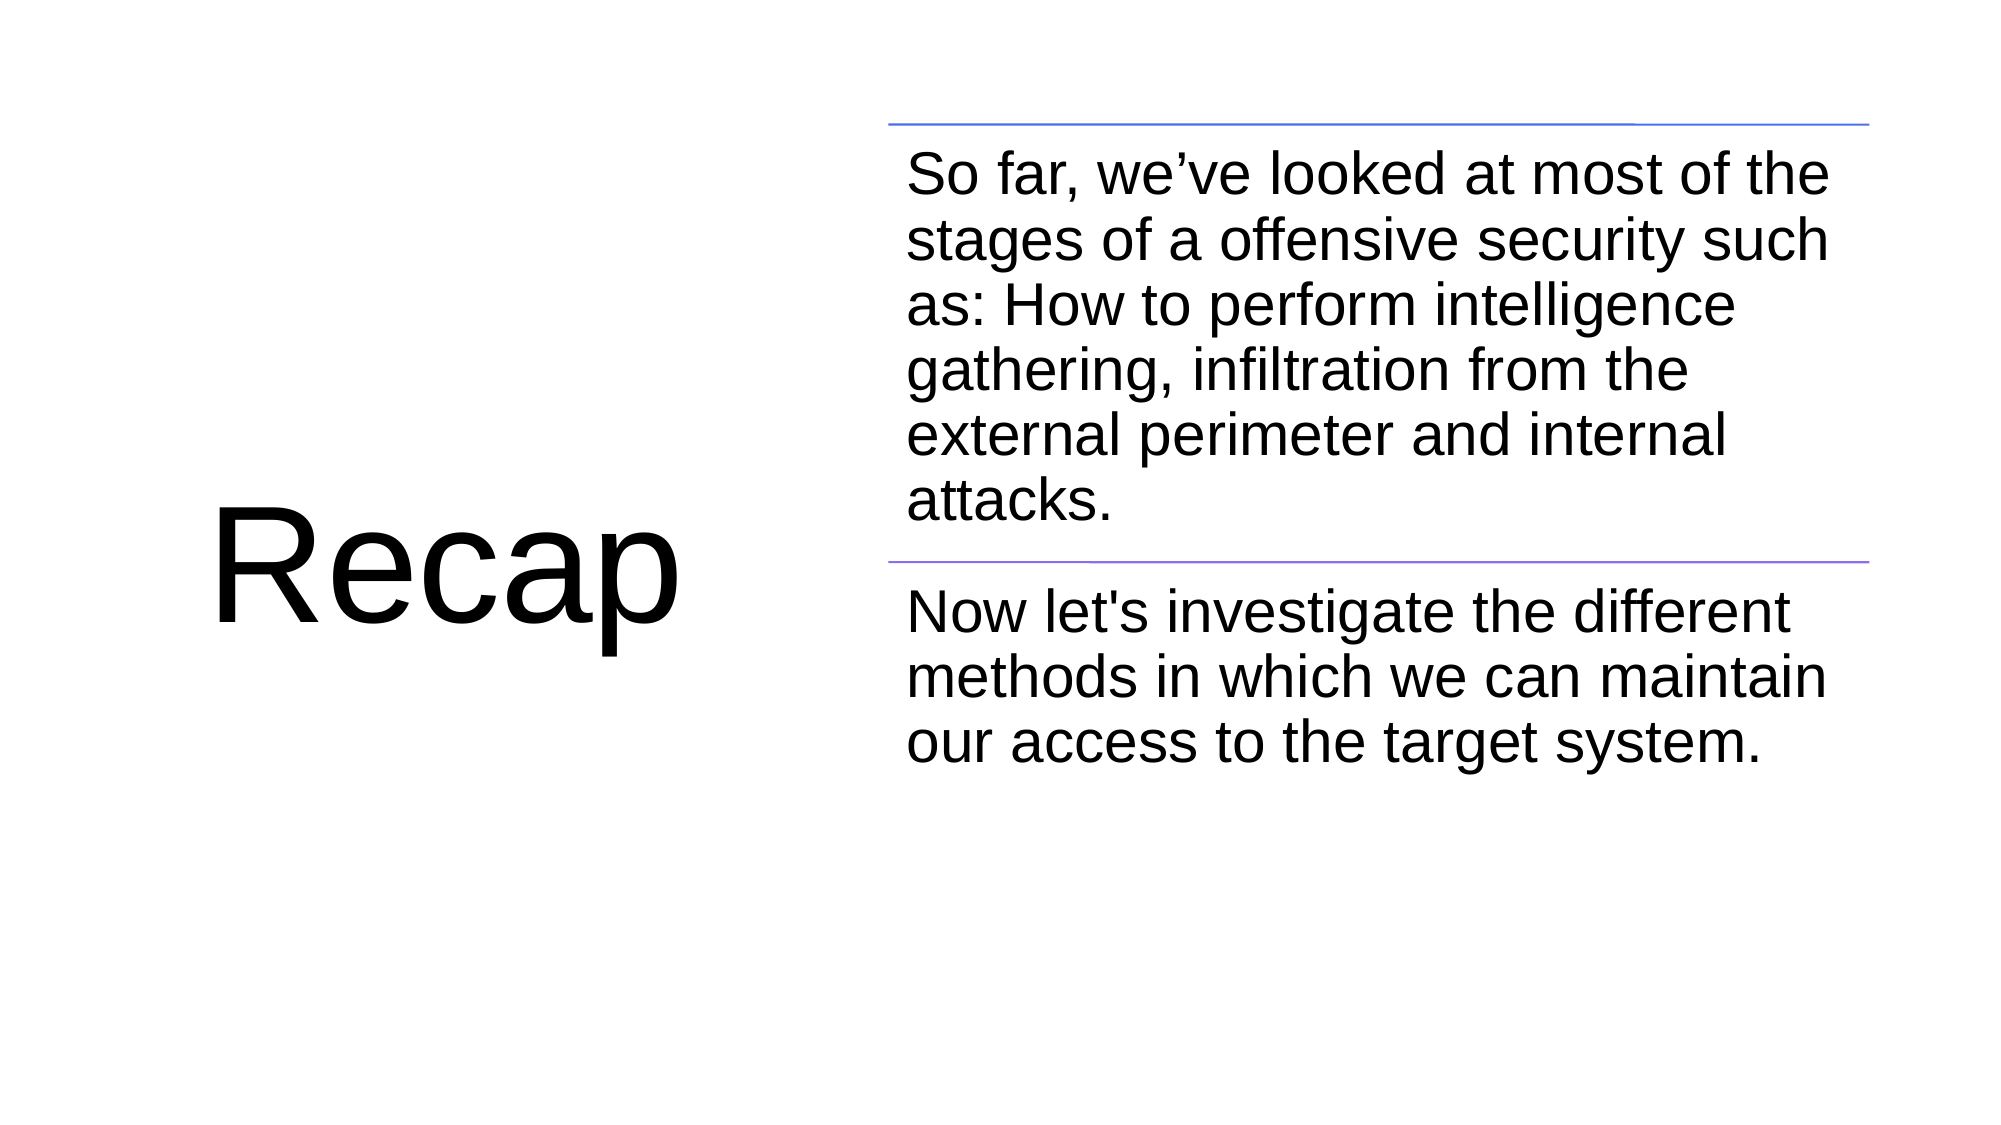

So far, we’ve looked at most of the stages of a offensive security such as: How to perform intelligence gathering, infiltration from the external perimeter and internal attacks.
Now let's investigate the different methods in which we can maintain our access to the target system.
# Recap